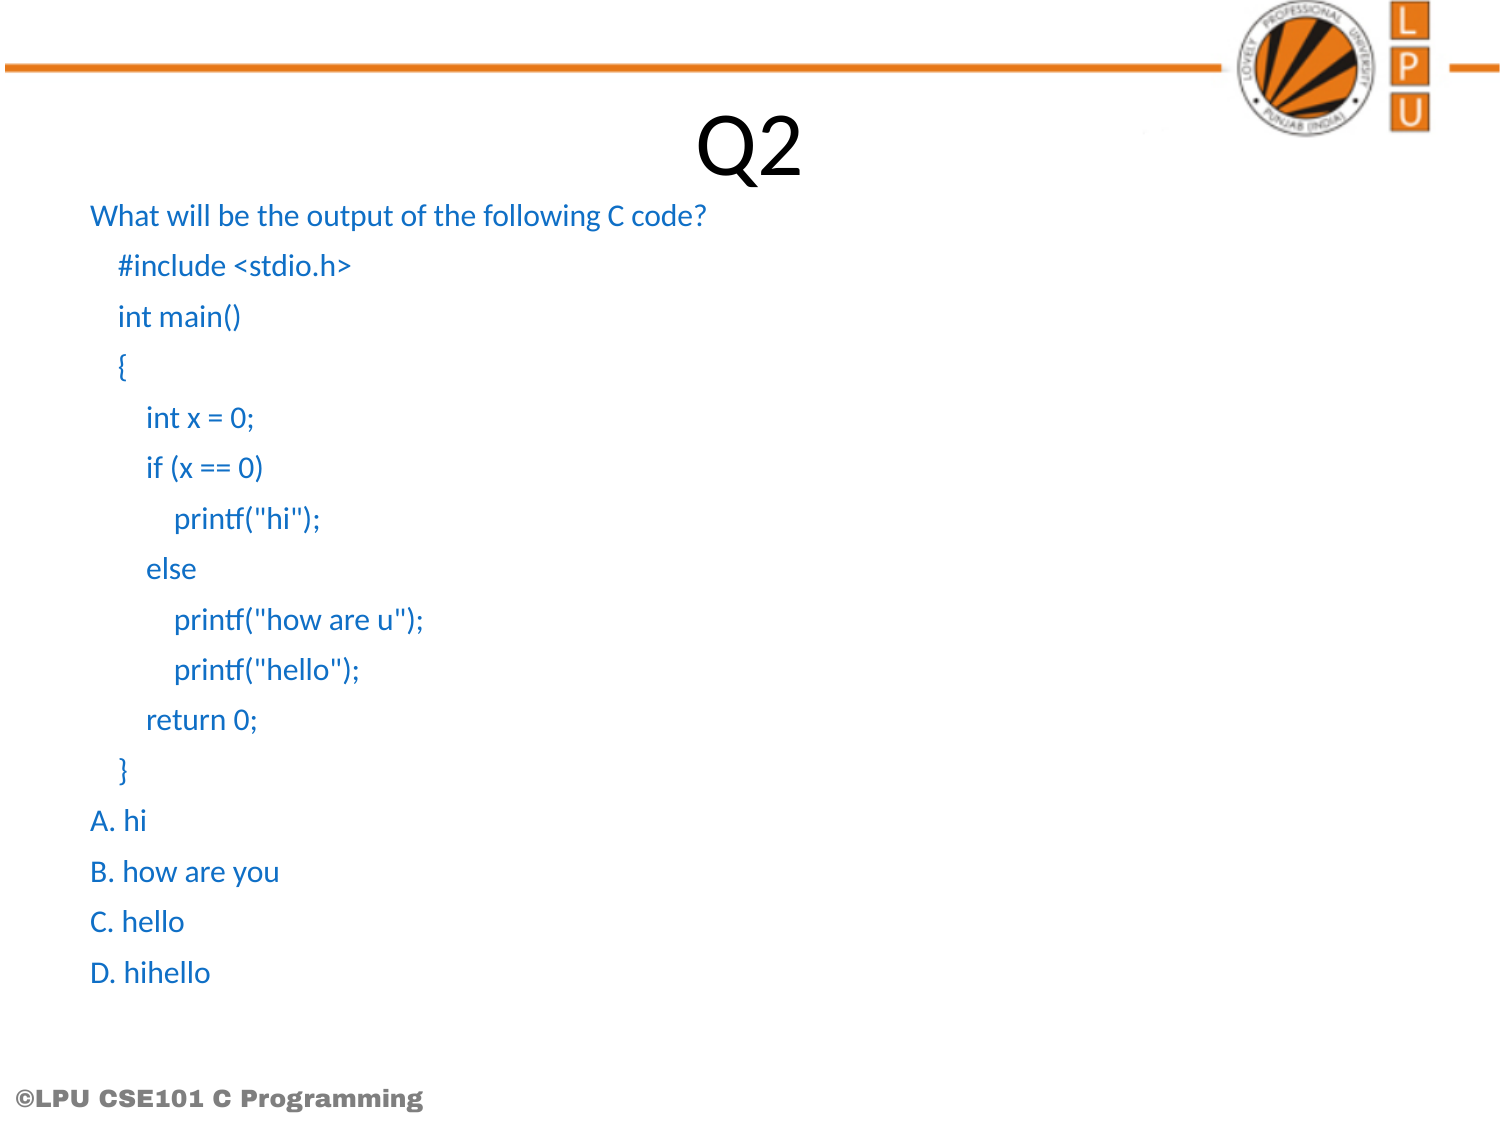

# Q2
What will be the output of the following C code?
    #include <stdio.h>
    int main()
    {
        int x = 0;
        if (x == 0)
            printf("hi");
        else
            printf("how are u");
            printf("hello");
        return 0;
    }
A. hi
B. how are you
C. hello
D. hihello